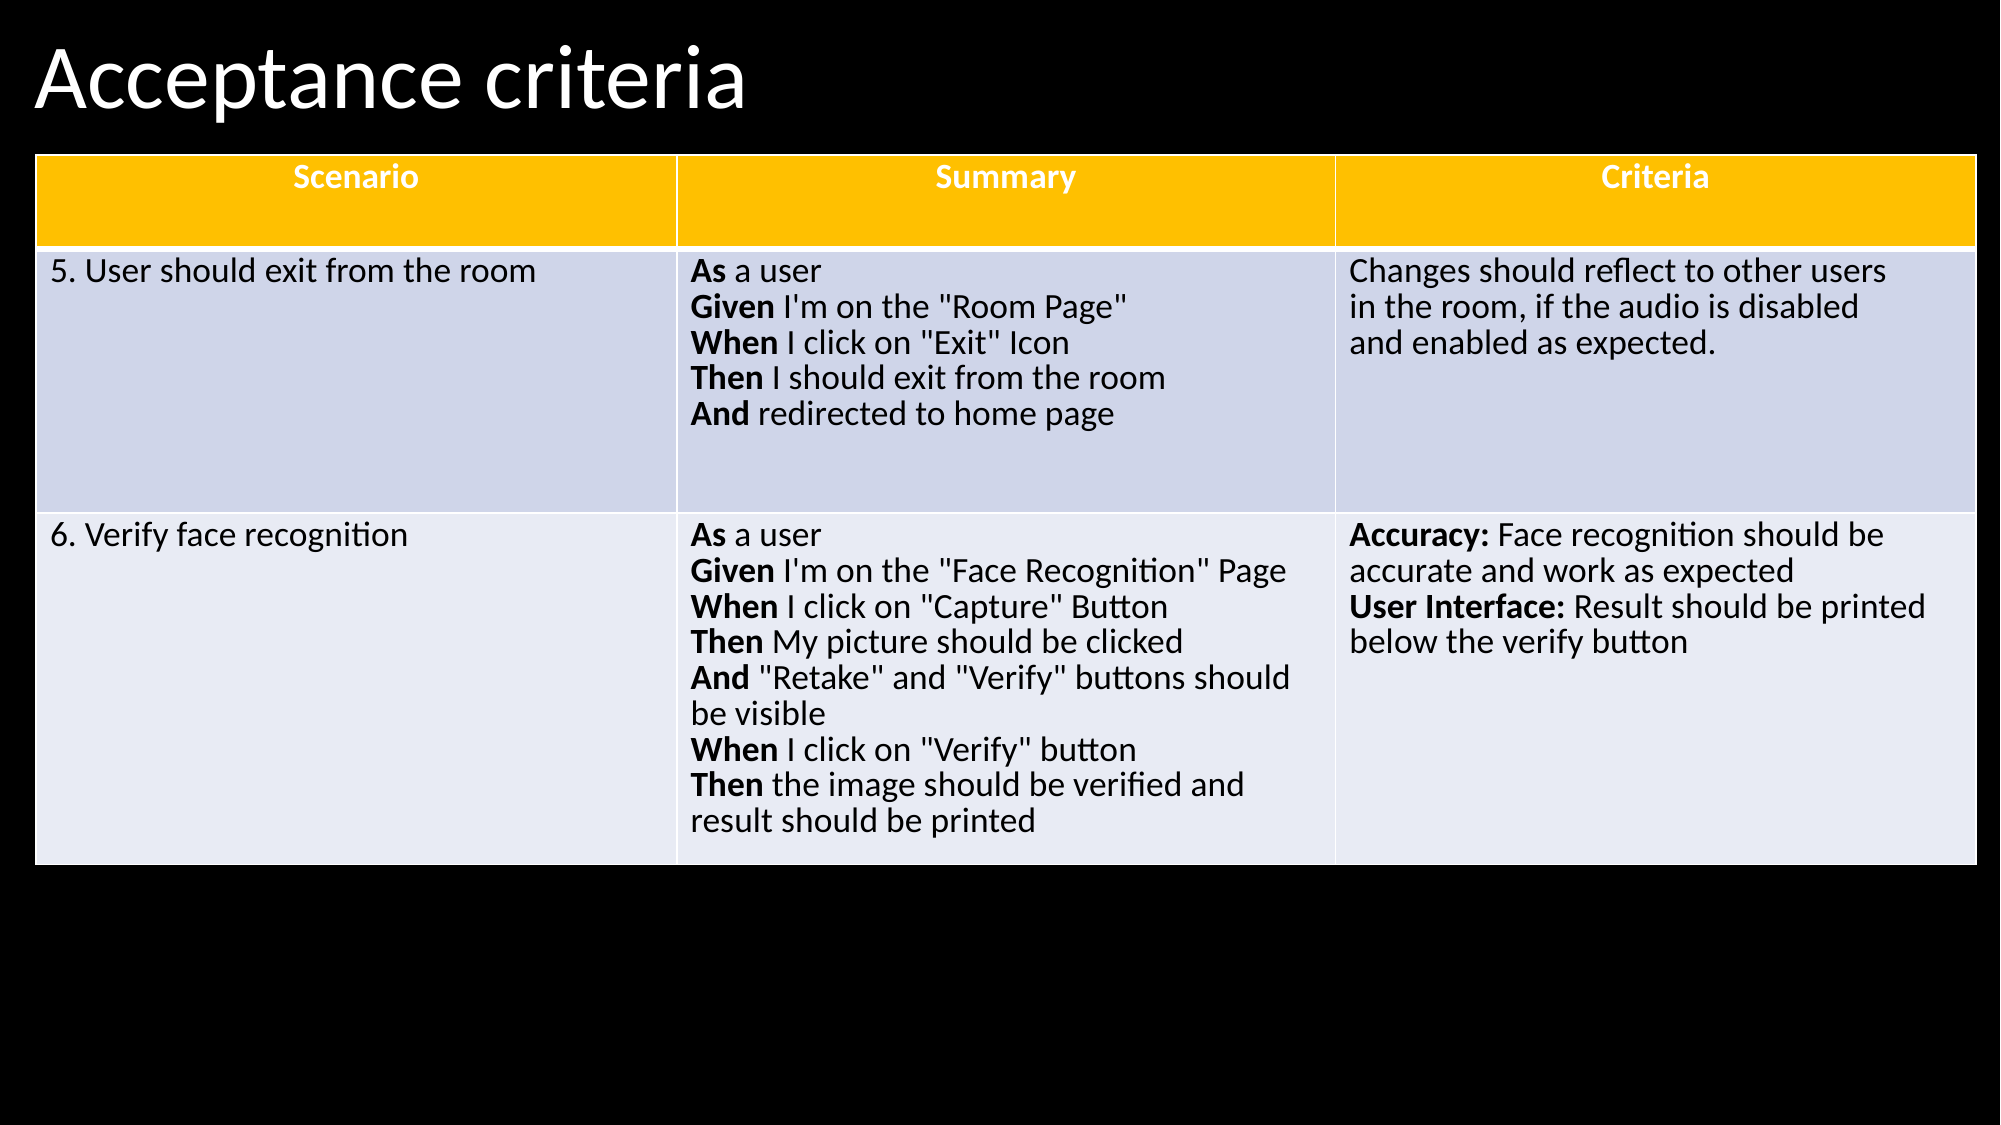

Acceptance criteria
| Scenario | Summary | Criteria |
| --- | --- | --- |
| 5. User should exit from the room | As a user Given I'm on the "Room Page" When I click on "Exit" Icon Then I should exit from the room And redirected to home page | Changes should reflect to other users in the room, if the audio is disabled and enabled as expected. |
| 6. Verify face recognition | As a user Given I'm on the "Face Recognition" Page When I click on "Capture" Button Then My picture should be clicked And "Retake" and "Verify" buttons should be visible When I click on "Verify" button Then the image should be verified and result should be printed | Accuracy: Face recognition should be accurate and work as expected User Interface: Result should be printed below the verify button |